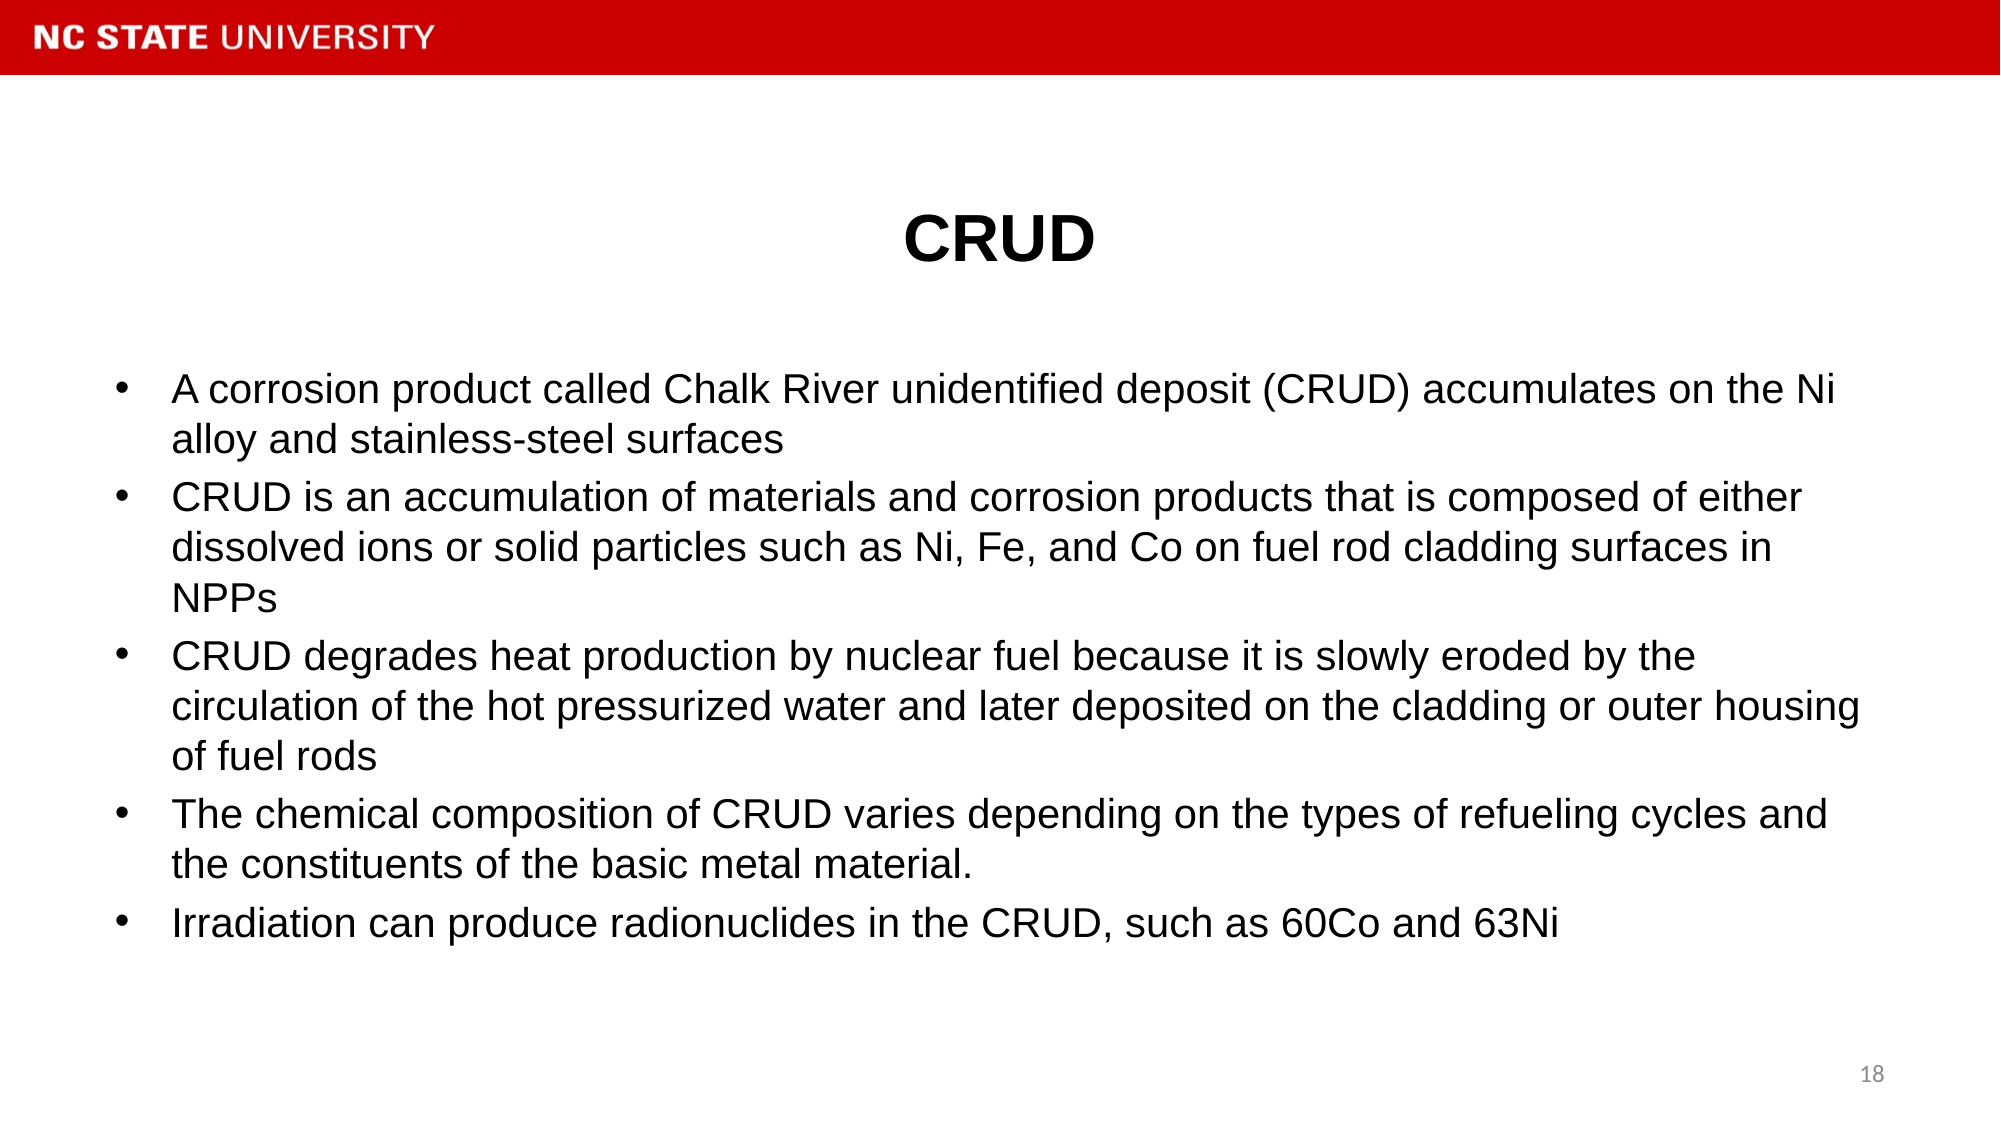

# CRUD
A corrosion product called Chalk River unidentified deposit (CRUD) accumulates on the Ni alloy and stainless-steel surfaces
CRUD is an accumulation of materials and corrosion products that is composed of either dissolved ions or solid particles such as Ni, Fe, and Co on fuel rod cladding surfaces in NPPs
CRUD degrades heat production by nuclear fuel because it is slowly eroded by the circulation of the hot pressurized water and later deposited on the cladding or outer housing of fuel rods
The chemical composition of CRUD varies depending on the types of refueling cycles and the constituents of the basic metal material.
Irradiation can produce radionuclides in the CRUD, such as 60Co and 63Ni
18